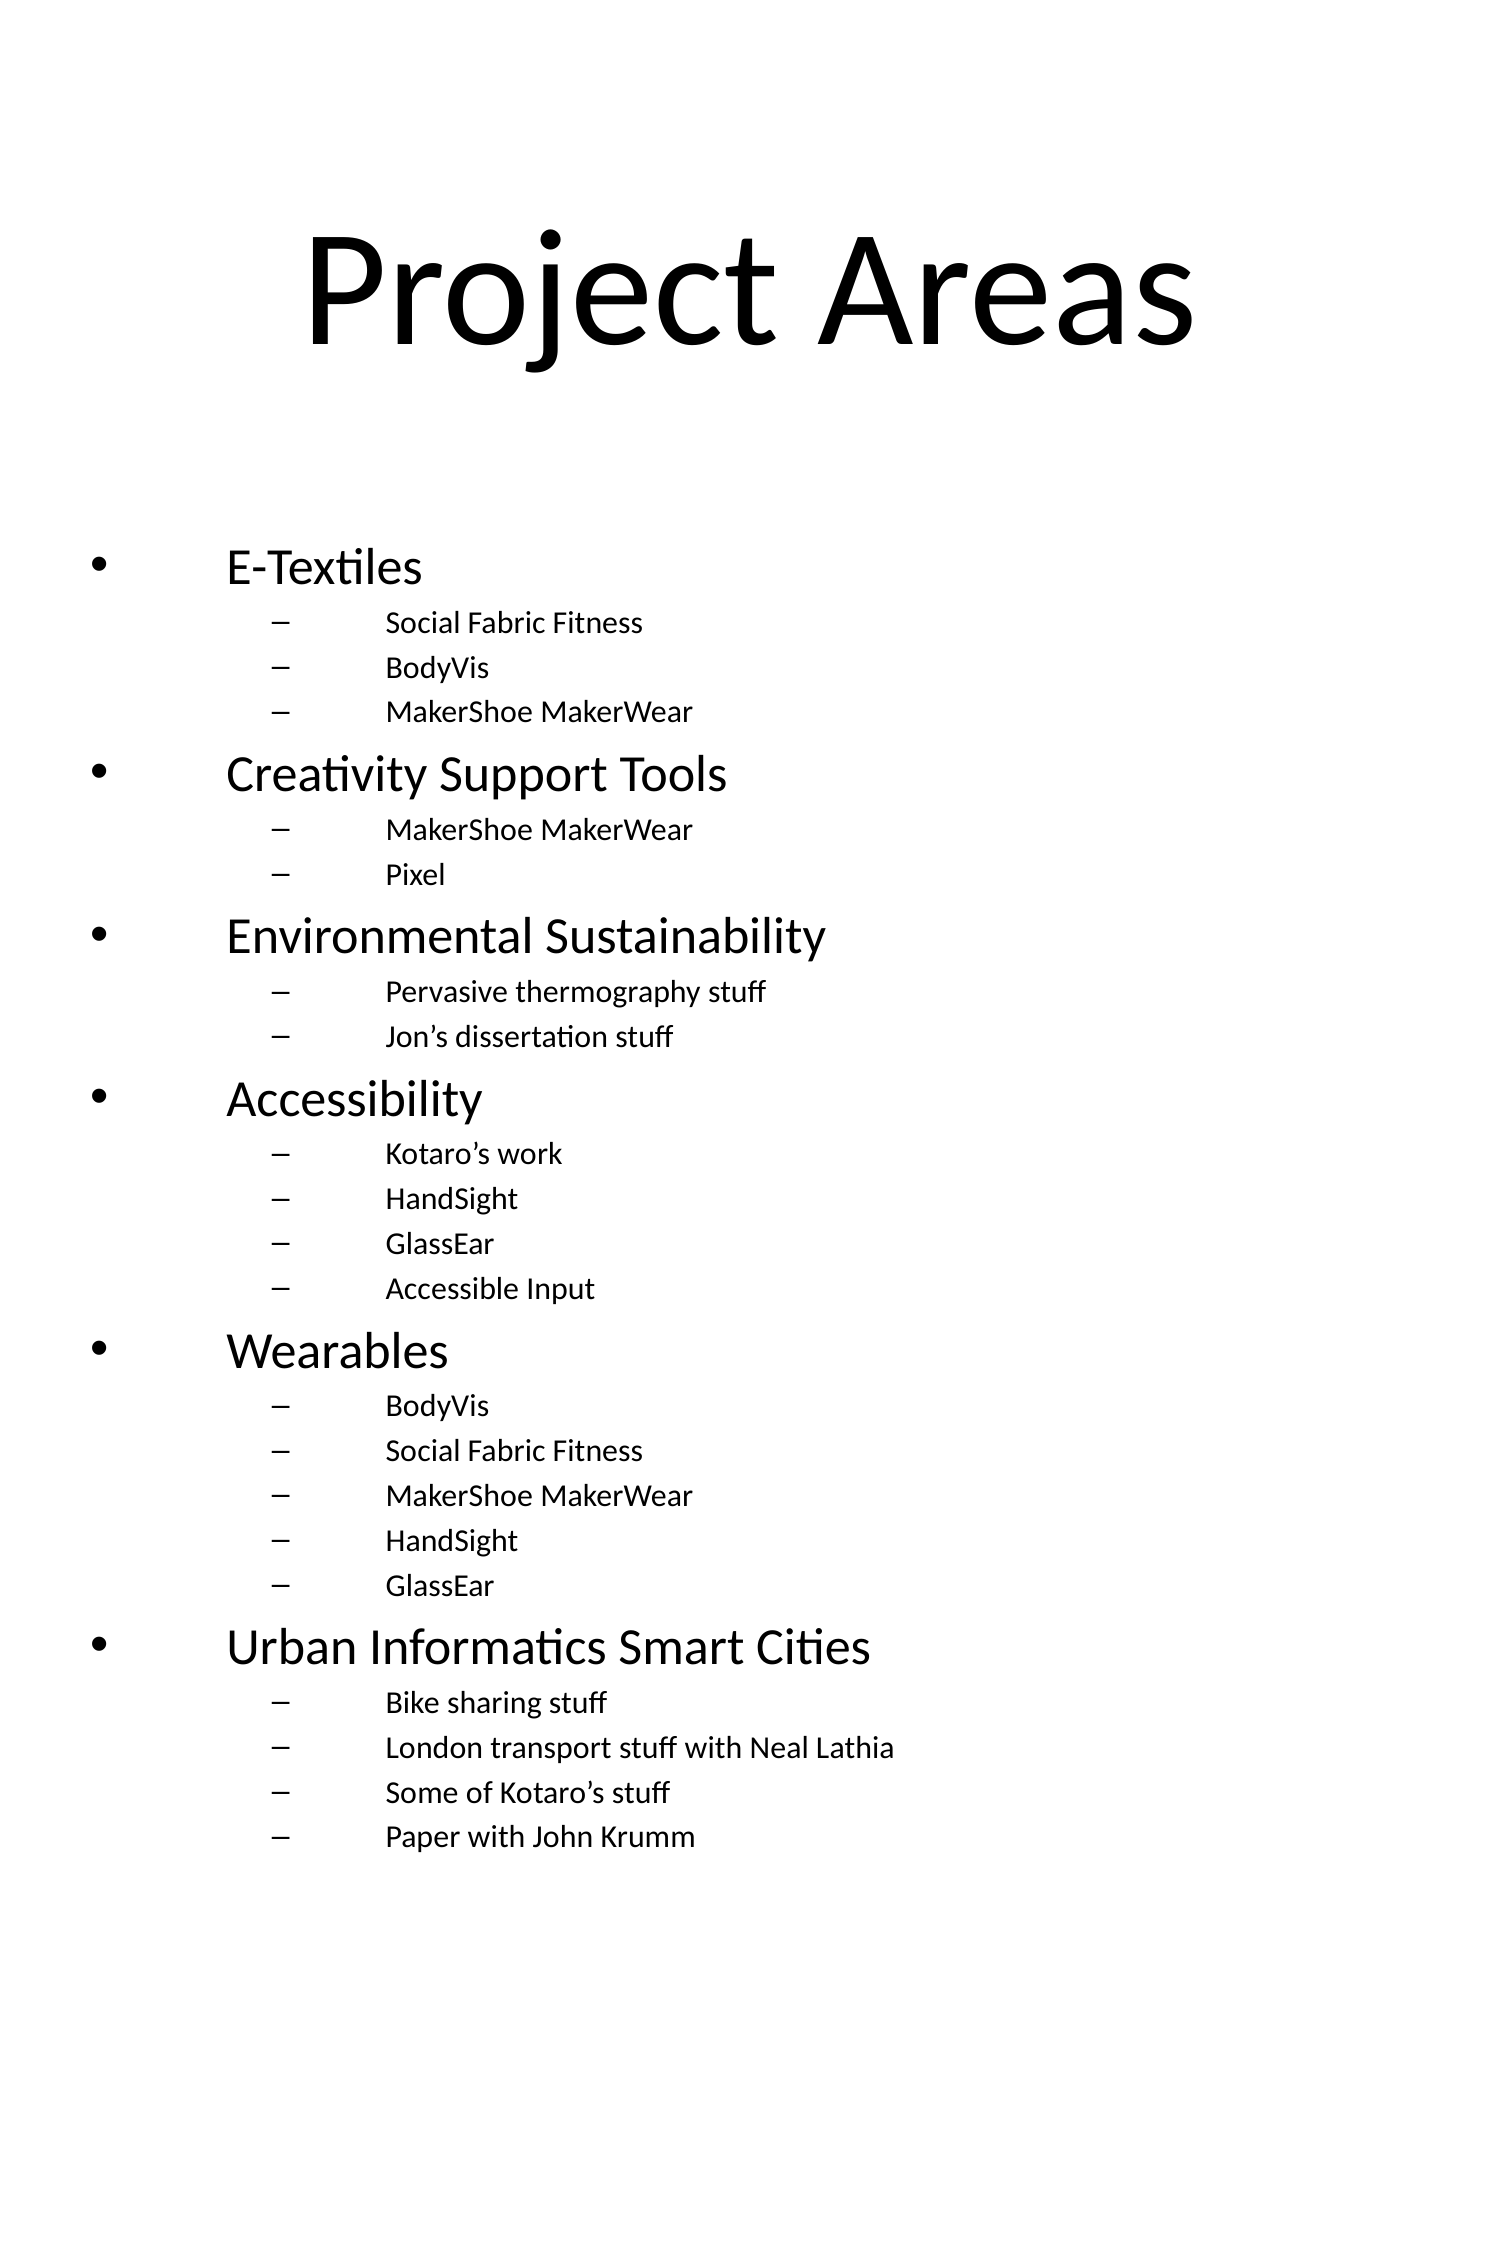

# Project Areas
E-Textiles
Social Fabric Fitness
BodyVis
MakerShoe MakerWear
Creativity Support Tools
MakerShoe MakerWear
Pixel
Environmental Sustainability
Pervasive thermography stuff
Jon’s dissertation stuff
Accessibility
Kotaro’s work
HandSight
GlassEar
Accessible Input
Wearables
BodyVis
Social Fabric Fitness
MakerShoe MakerWear
HandSight
GlassEar
Urban Informatics Smart Cities
Bike sharing stuff
London transport stuff with Neal Lathia
Some of Kotaro’s stuff
Paper with John Krumm